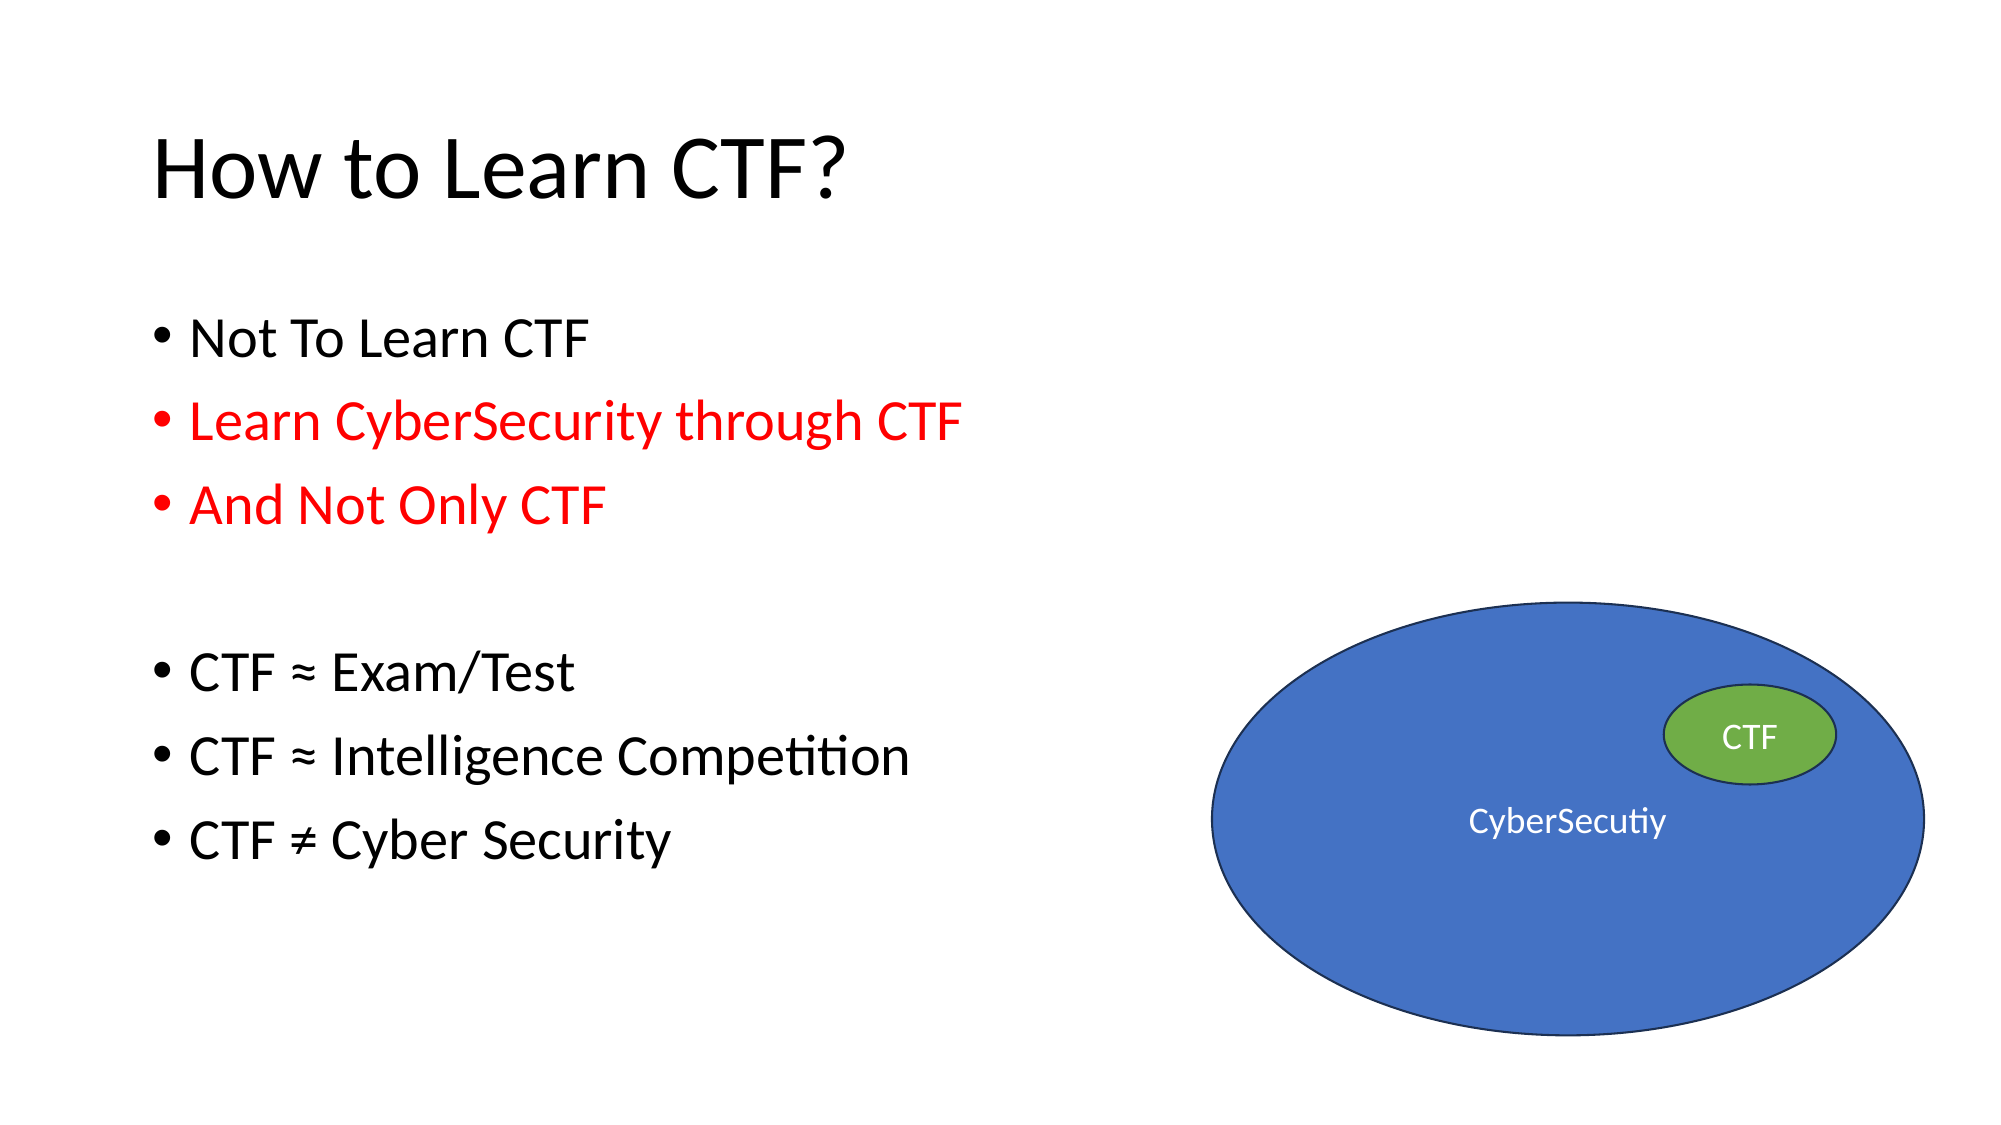

# How to Learn CTF?
Not To Learn CTF
Learn CyberSecurity through CTF
And Not Only CTF

CTF ≈ Exam/Test
CTF ≈ Intelligence Competition
CTF ≠ Cyber Security
CyberSecutiy
CTF